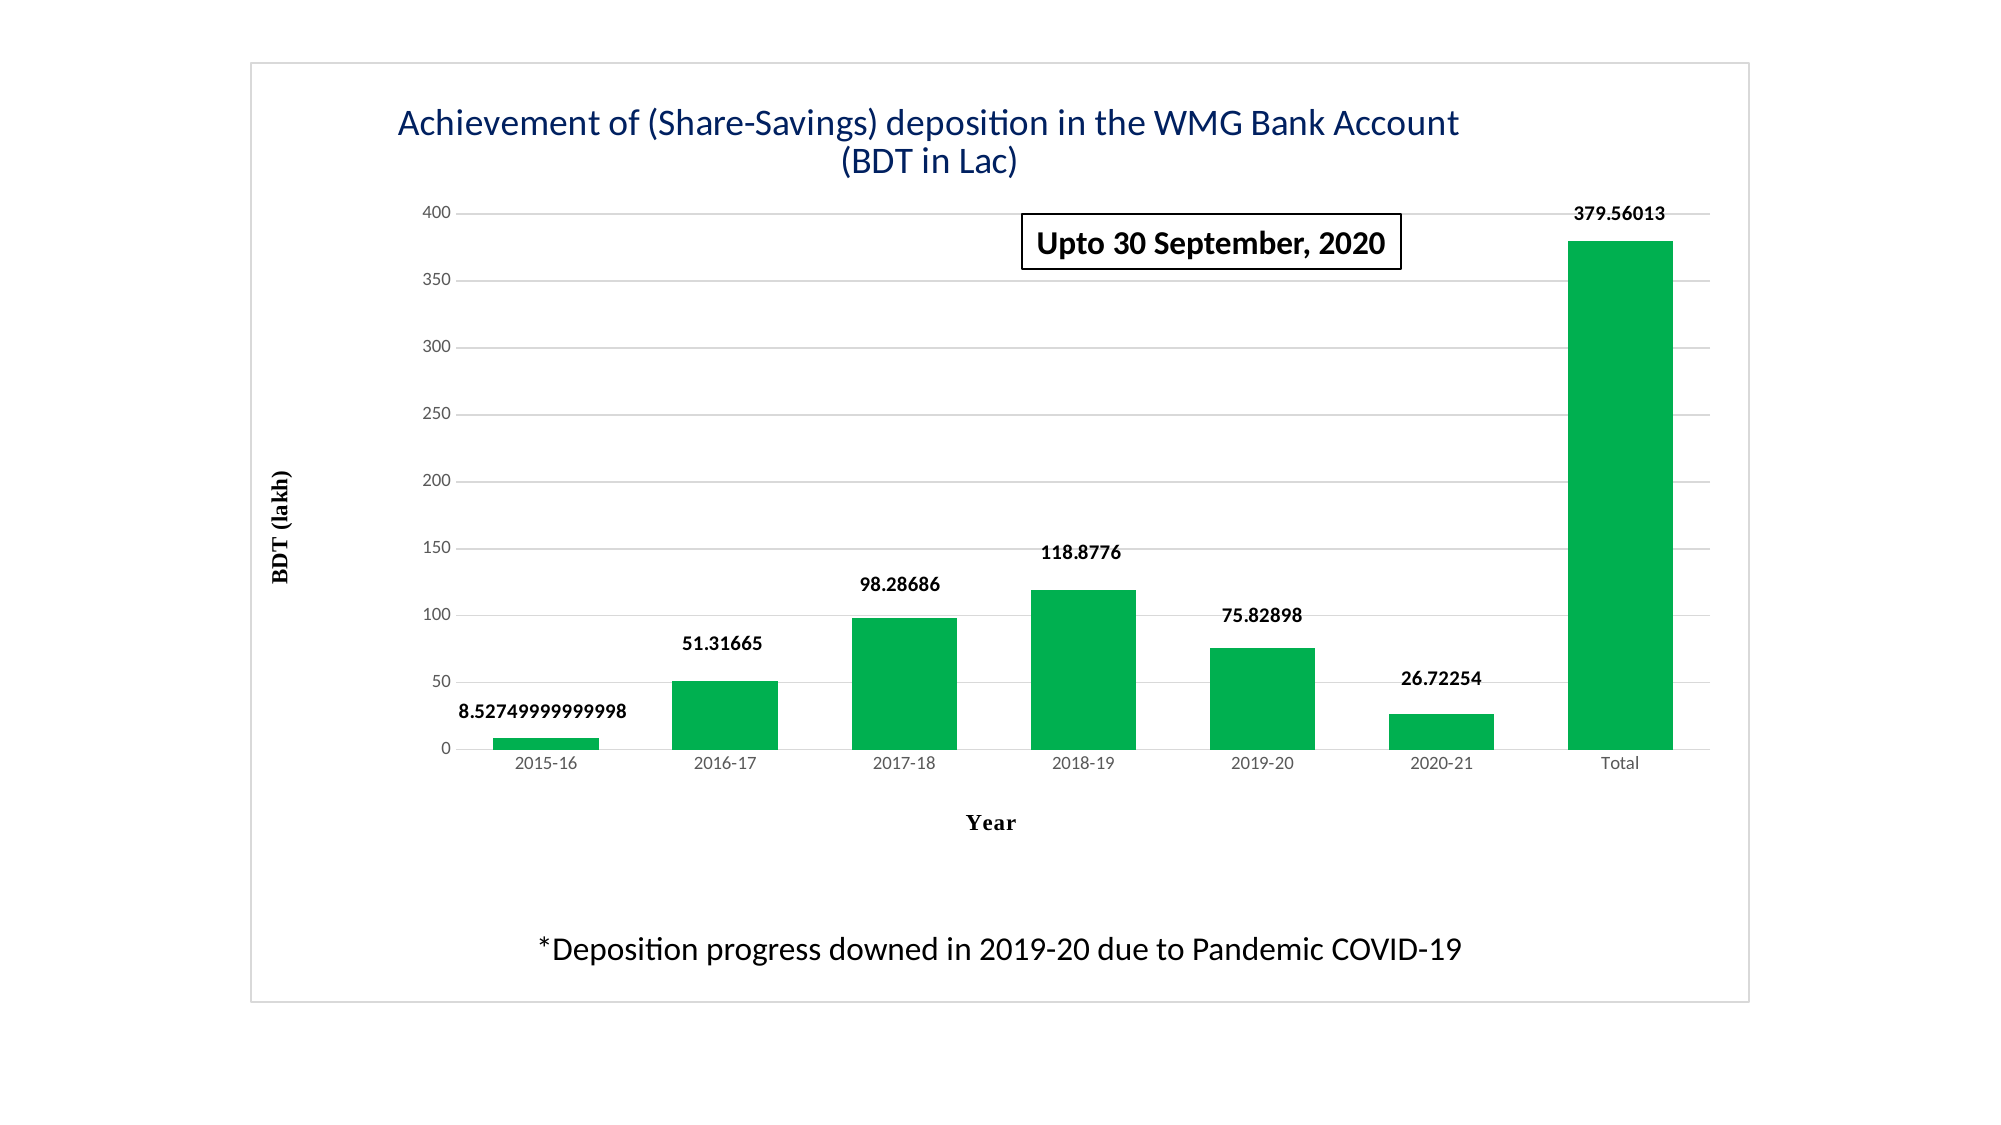

### Chart: Achievement of (Share-Savings) deposition in the WMG Bank Account
(BDT in Lac)

| Category |  |
|---|---|
| 2015-16 | 8.527499999999975 |
| 2016-17 | 51.31665 |
| 2017-18 | 98.28686 |
| 2018-19 | 118.8776 |
| 2019-20 | 75.82898 |
| 2020-21 | 26.722540000000038 |
| Total | 379.56013 |
Upto 30 September, 2020
*Deposition progress downed in 2019-20 due to Pandemic COVID-19